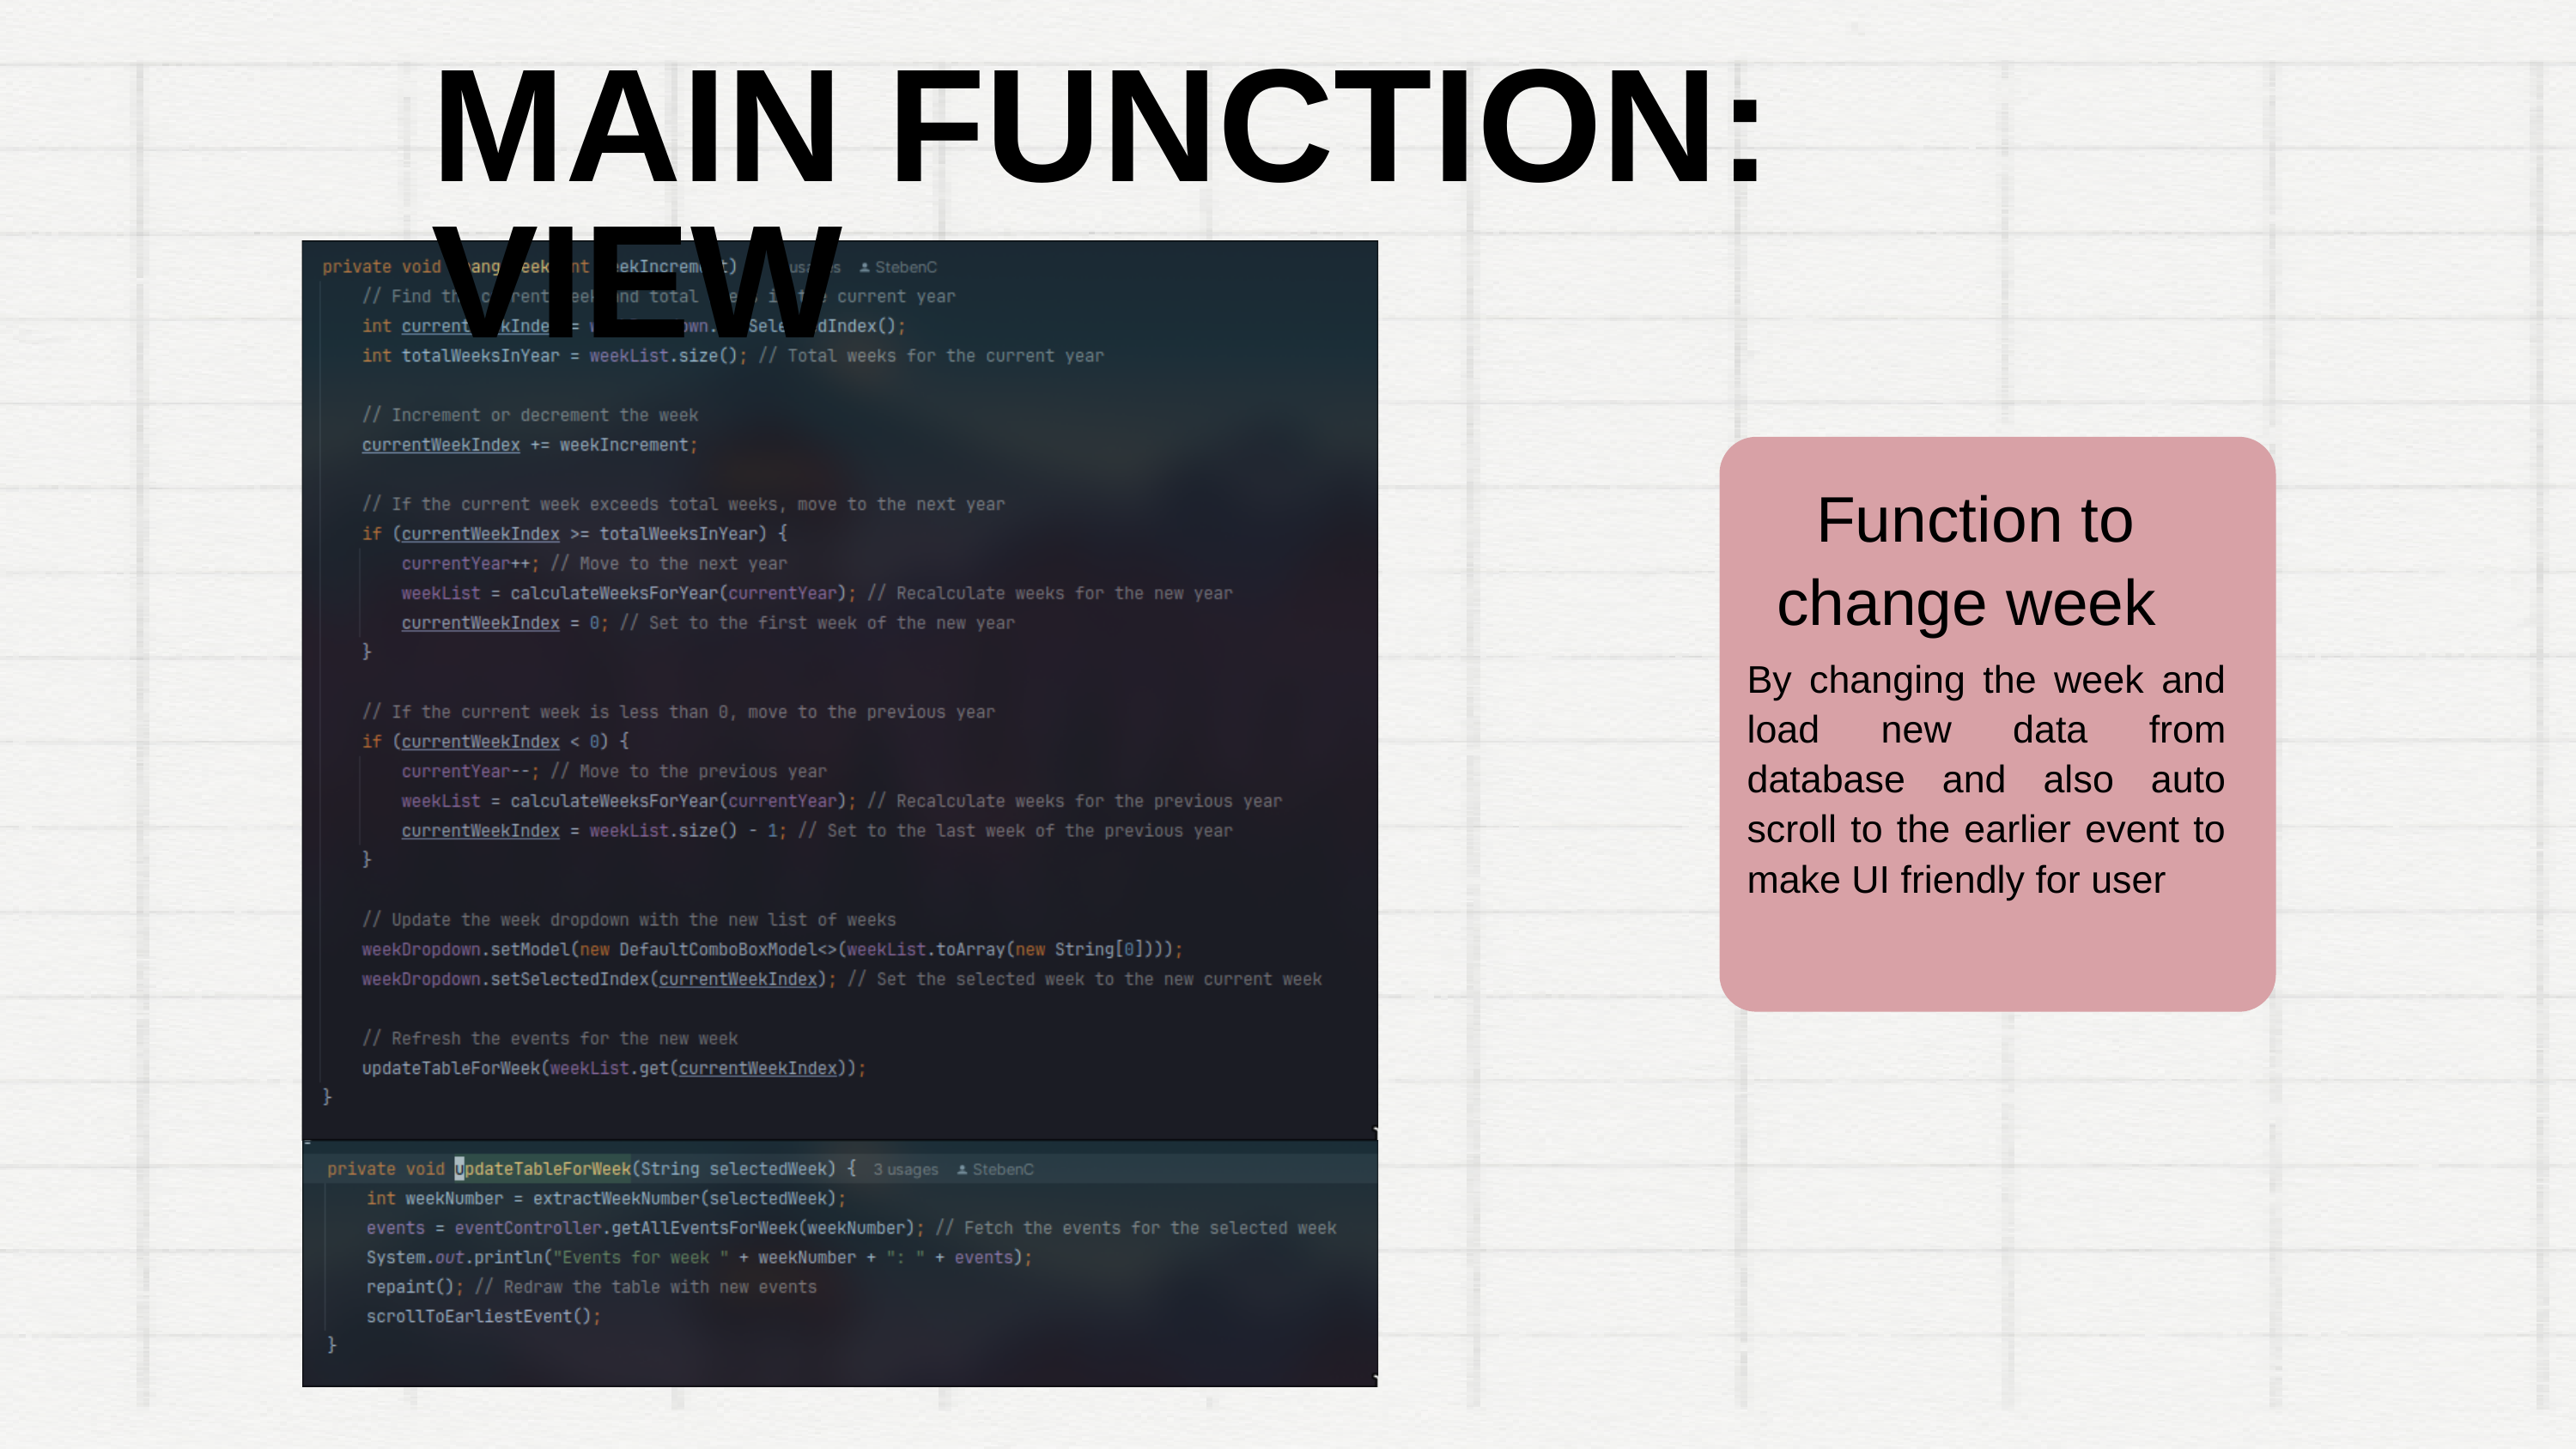

MAIN FUNCTION: VIEW

Function to change week
By changing the week and load new data from database and also auto scroll to the earlier event to make UI friendly for user